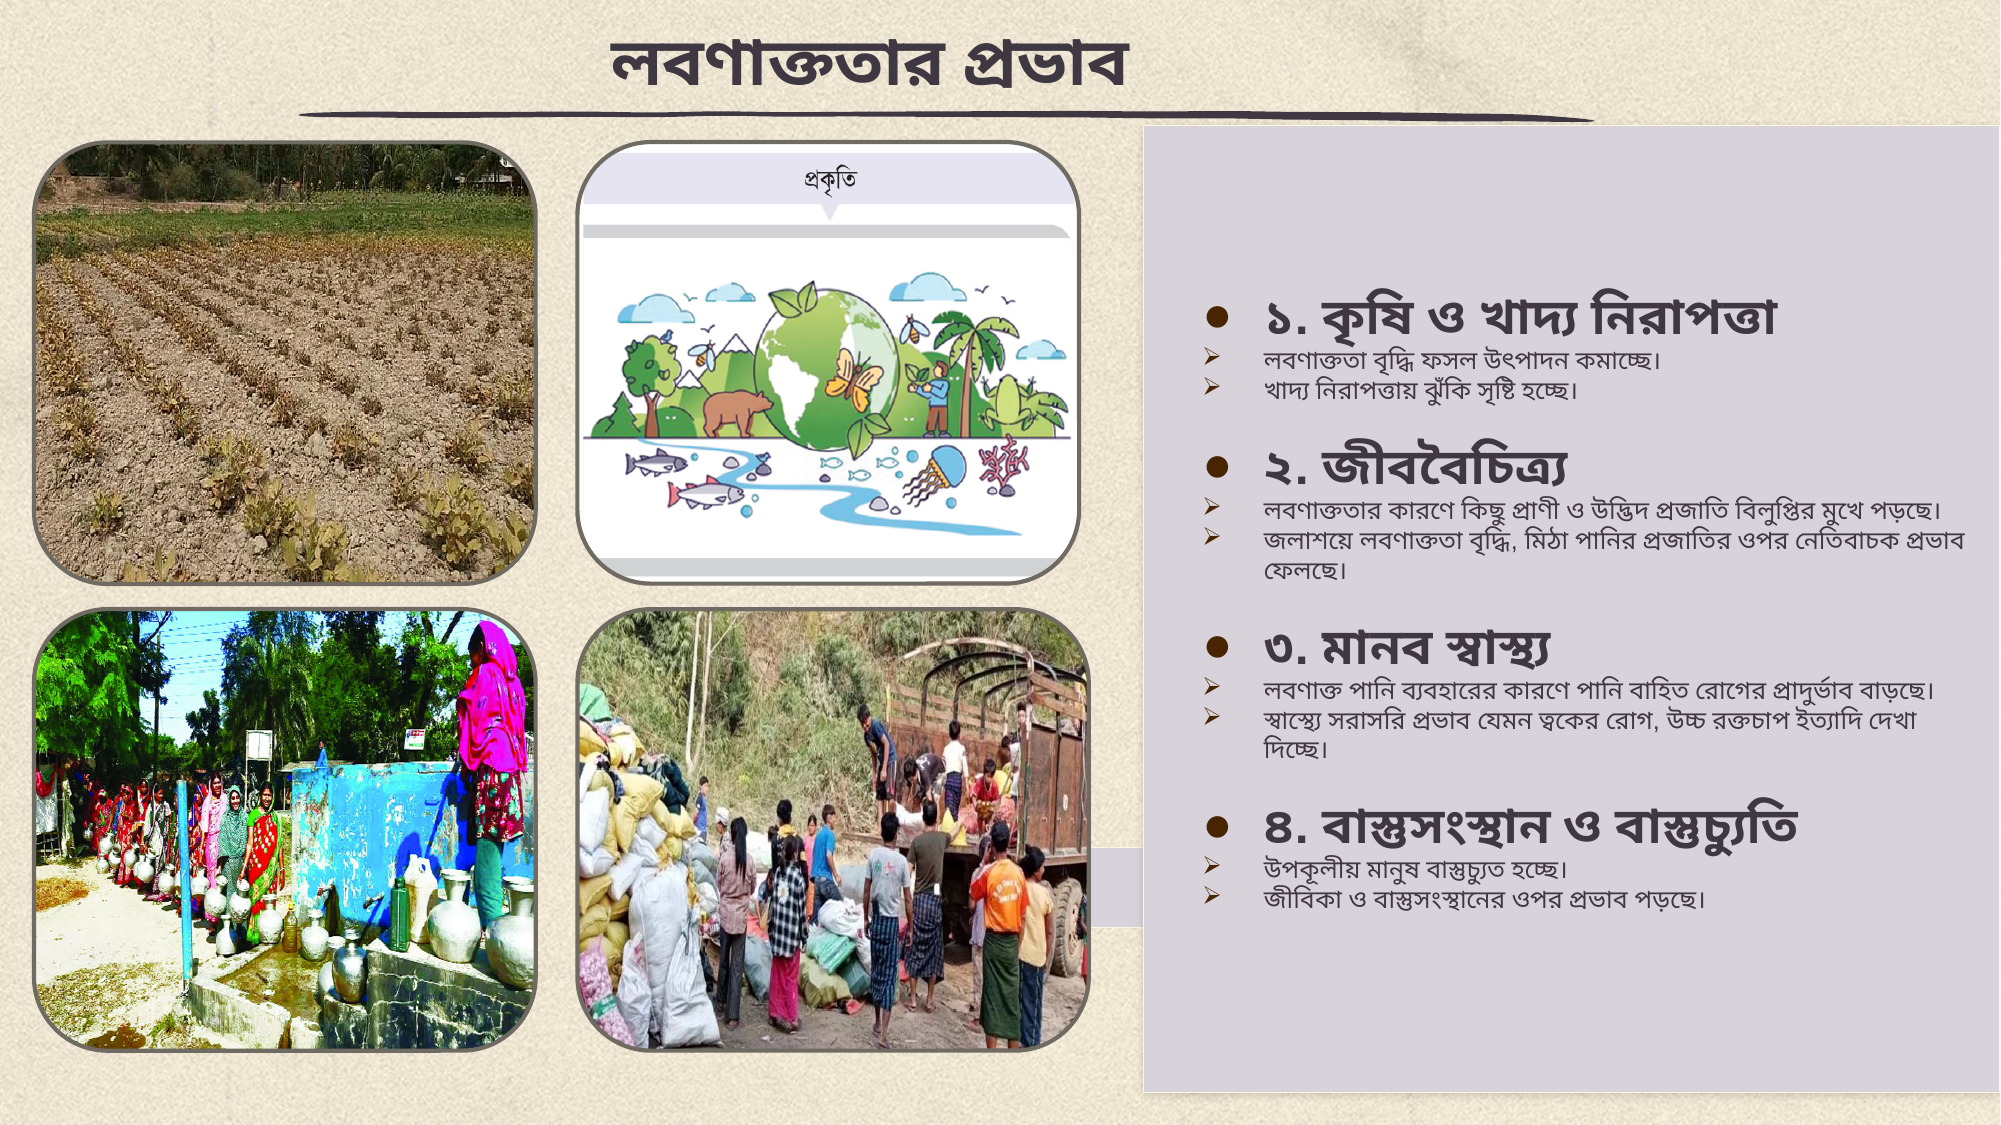

# লবণাক্ততার প্রভাব

১. কৃষি ও খাদ্য নিরাপত্তা
লবণাক্ততা বৃদ্ধি ফসল উৎপাদন কমাচ্ছে।
খাদ্য নিরাপত্তায় ঝুঁকি সৃষ্টি হচ্ছে।

২. জীববৈচিত্র্য
লবণাক্ততার কারণে কিছু প্রাণী ও উদ্ভিদ প্রজাতি বিলুপ্তির মুখে পড়ছে।
জলাশয়ে লবণাক্ততা বৃদ্ধি, মিঠা পানির প্রজাতির ওপর নেতিবাচক প্রভাব ফেলছে।

৩. মানব স্বাস্থ্য
লবণাক্ত পানি ব্যবহারের কারণে পানি বাহিত রোগের প্রাদুর্ভাব বাড়ছে।
স্বাস্থ্যে সরাসরি প্রভাব যেমন ত্বকের রোগ, উচ্চ রক্তচাপ ইত্যাদি দেখা দিচ্ছে।

৪. বাস্তুসংস্থান ও বাস্তুচ্যুতি
উপকূলীয় মানুষ বাস্তুচ্যুত হচ্ছে।
জীবিকা ও বাস্তুসংস্থানের ওপর প্রভাব পড়ছে।